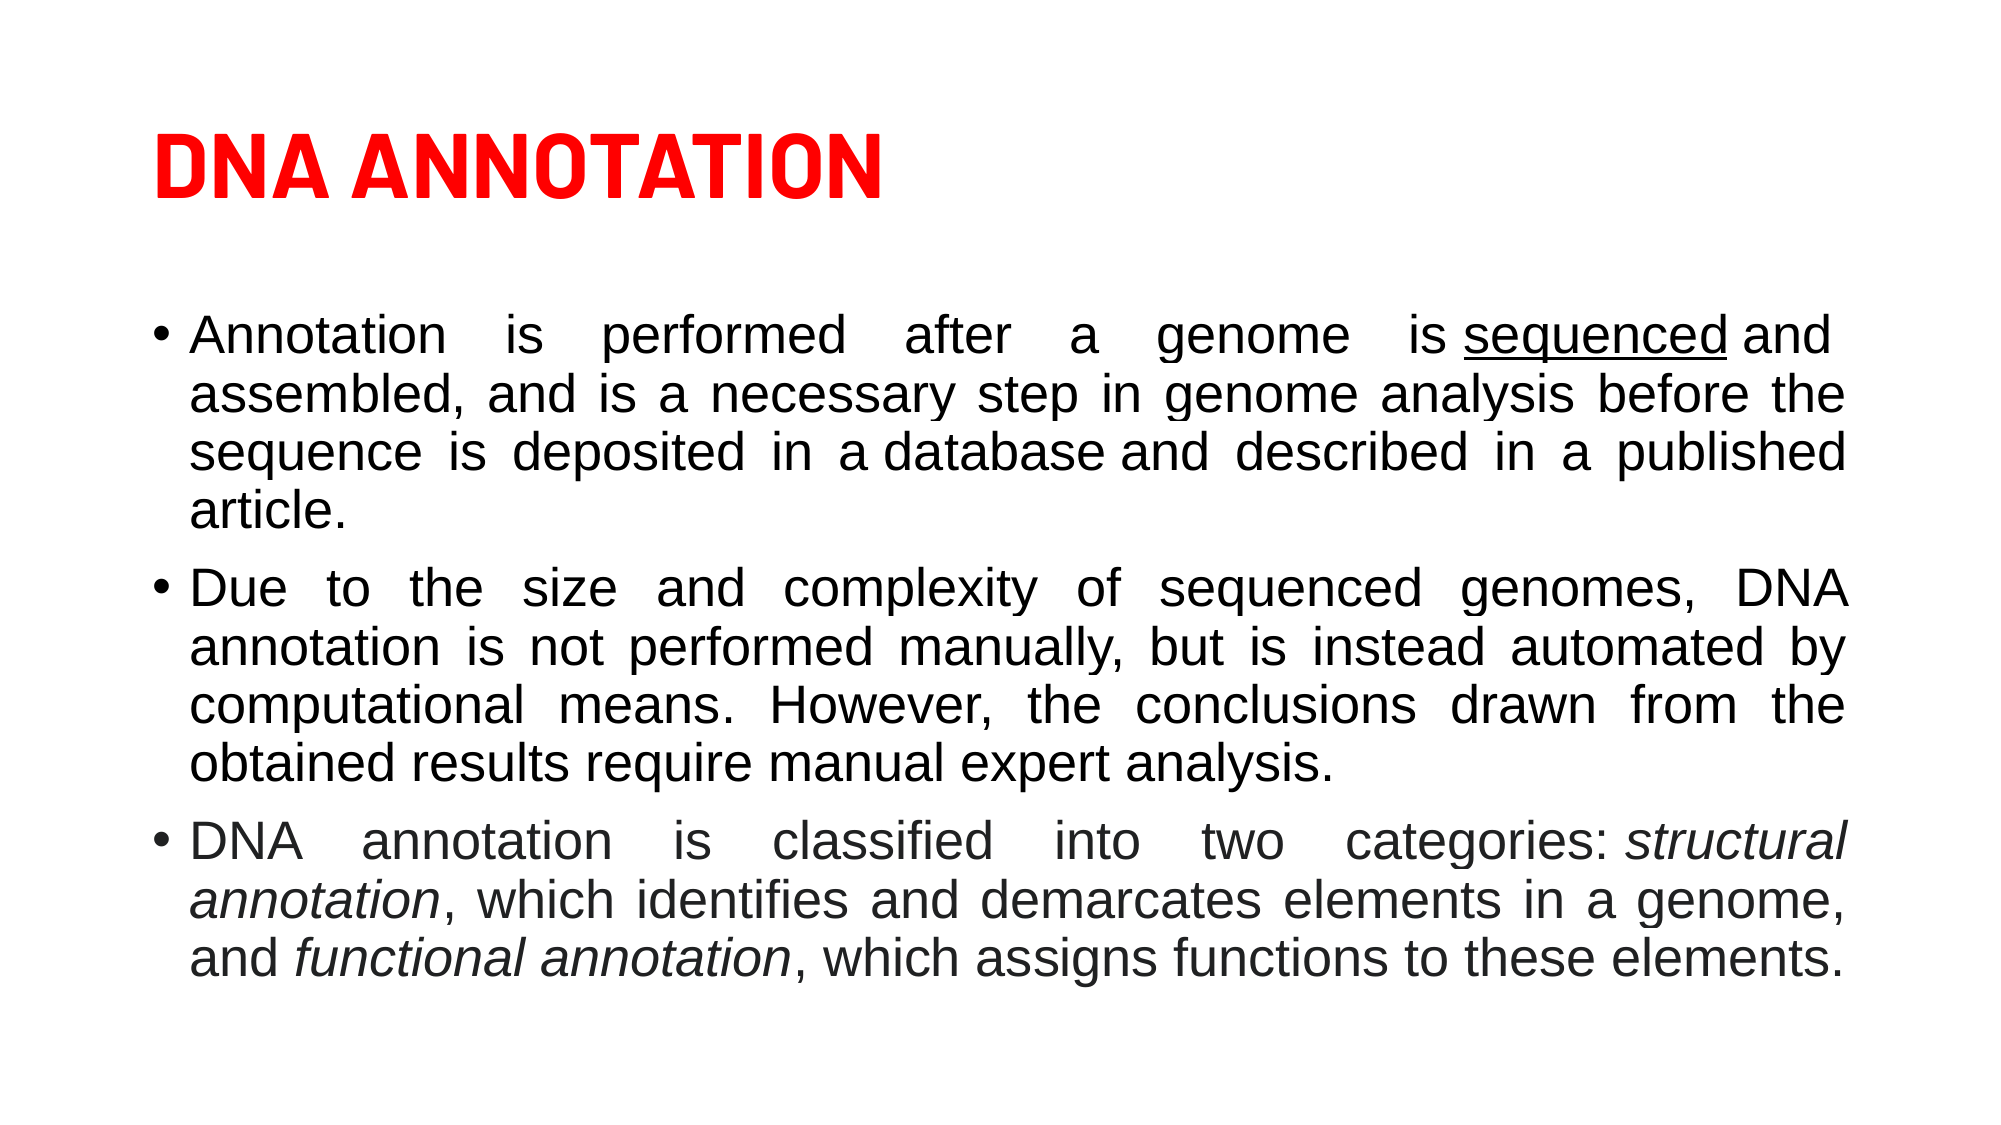

# DNA ANNOTATION
Annotation is performed after a genome is sequenced and assembled, and is a necessary step in genome analysis before the sequence is deposited in a database and described in a published article.
Due to the size and complexity of sequenced genomes, DNA annotation is not performed manually, but is instead automated by computational means. However, the conclusions drawn from the obtained results require manual expert analysis.
DNA annotation is classified into two categories: structural annotation, which identifies and demarcates elements in a genome, and functional annotation, which assigns functions to these elements.